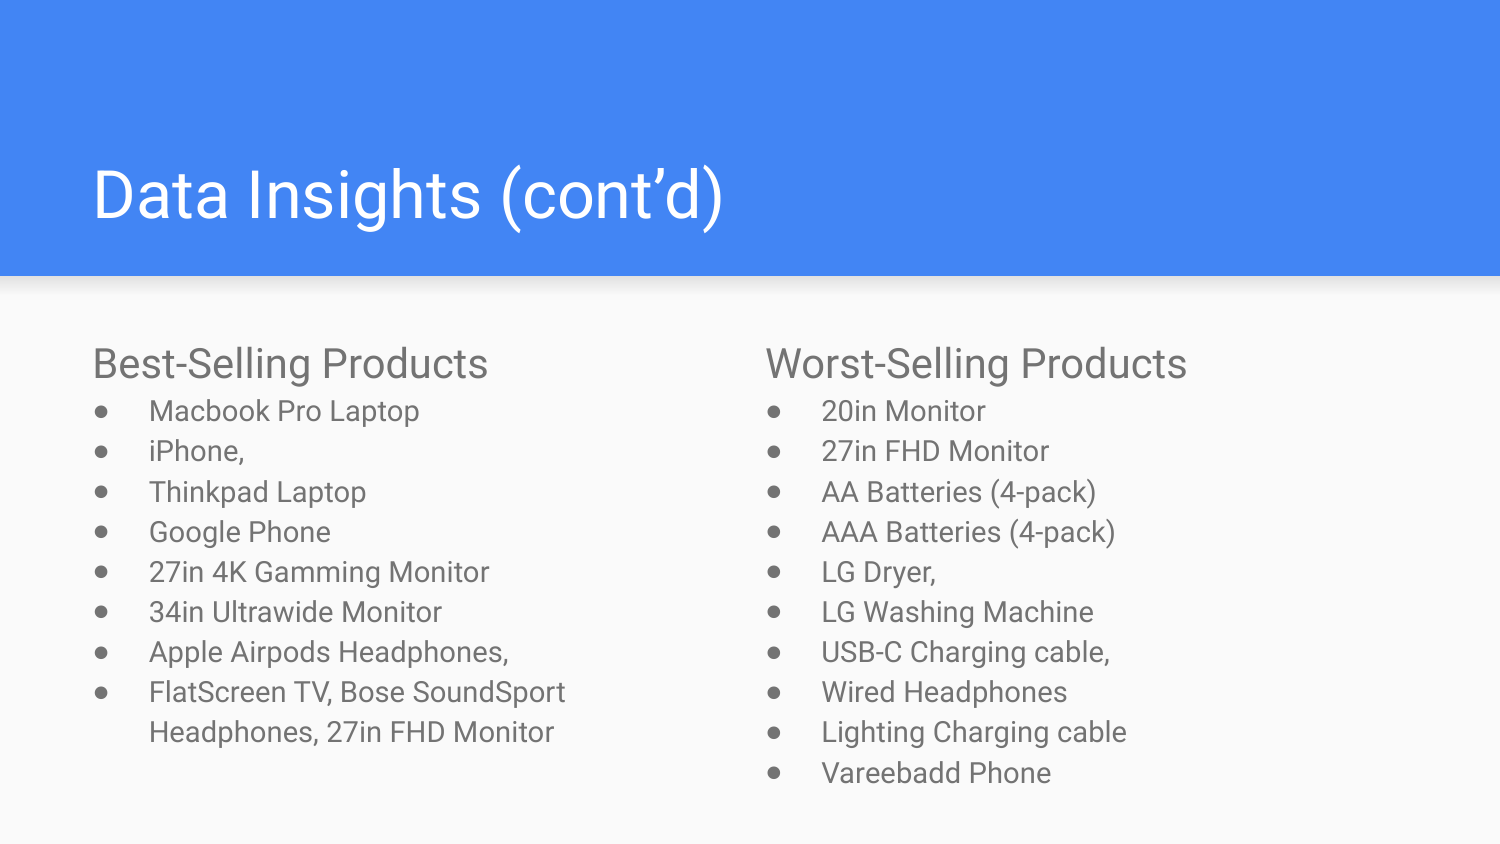

# Data Insights (cont’d)
Best-Selling Products
Macbook Pro Laptop
iPhone,
Thinkpad Laptop
Google Phone
27in 4K Gamming Monitor
34in Ultrawide Monitor
Apple Airpods Headphones,
FlatScreen TV, Bose SoundSport Headphones, 27in FHD Monitor
Worst-Selling Products
20in Monitor
27in FHD Monitor
AA Batteries (4-pack)
AAA Batteries (4-pack)
LG Dryer,
LG Washing Machine
USB-C Charging cable,
Wired Headphones
Lighting Charging cable
Vareebadd Phone